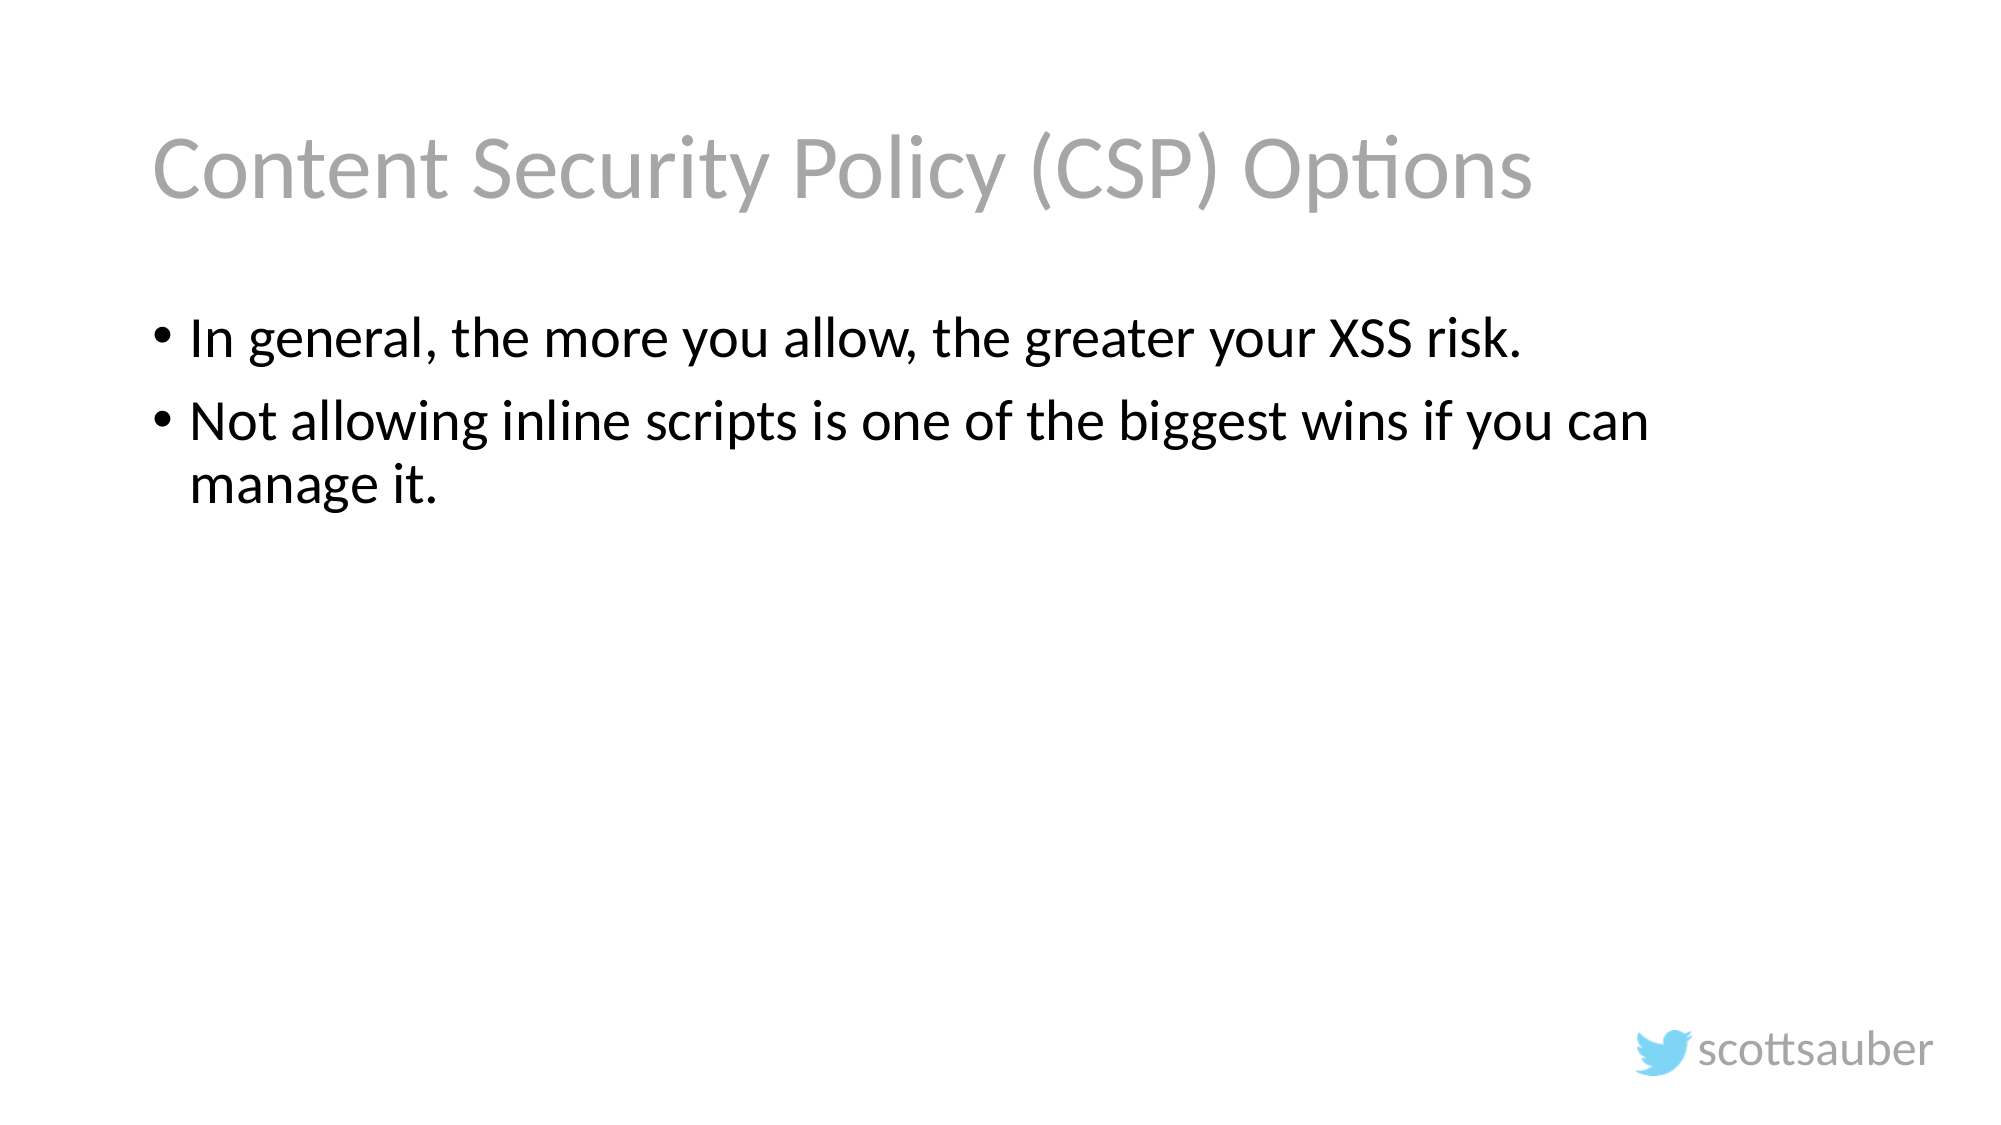

# Content Security Policy (CSP) Options
In general, the more you allow, the greater your XSS risk.
Not allowing inline scripts is one of the biggest wins if you can manage it.
scottsauber